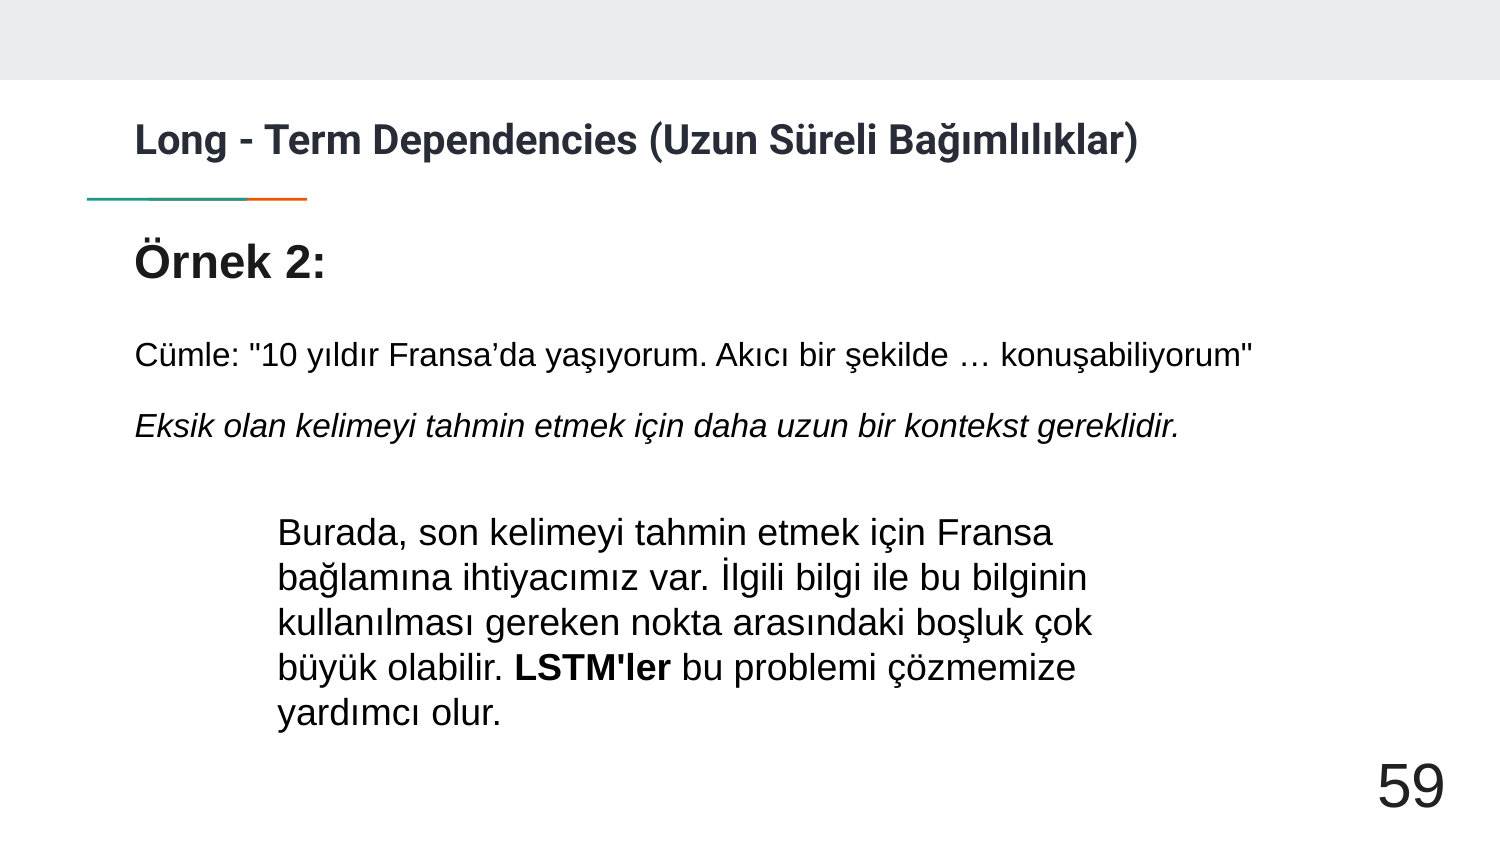

# Long - Term Dependencies (Uzun Süreli Bağımlılıklar)
Örnek 2:
Cümle: "10 yıldır Fransa’da yaşıyorum. Akıcı bir şekilde … konuşabiliyorum"
Eksik olan kelimeyi tahmin etmek için daha uzun bir kontekst gereklidir.

Burada, son kelimeyi tahmin etmek için Fransa bağlamına ihtiyacımız var. İlgili bilgi ile bu bilginin kullanılması gereken nokta arasındaki boşluk çok büyük olabilir. LSTM'ler bu problemi çözmemize yardımcı olur.
59